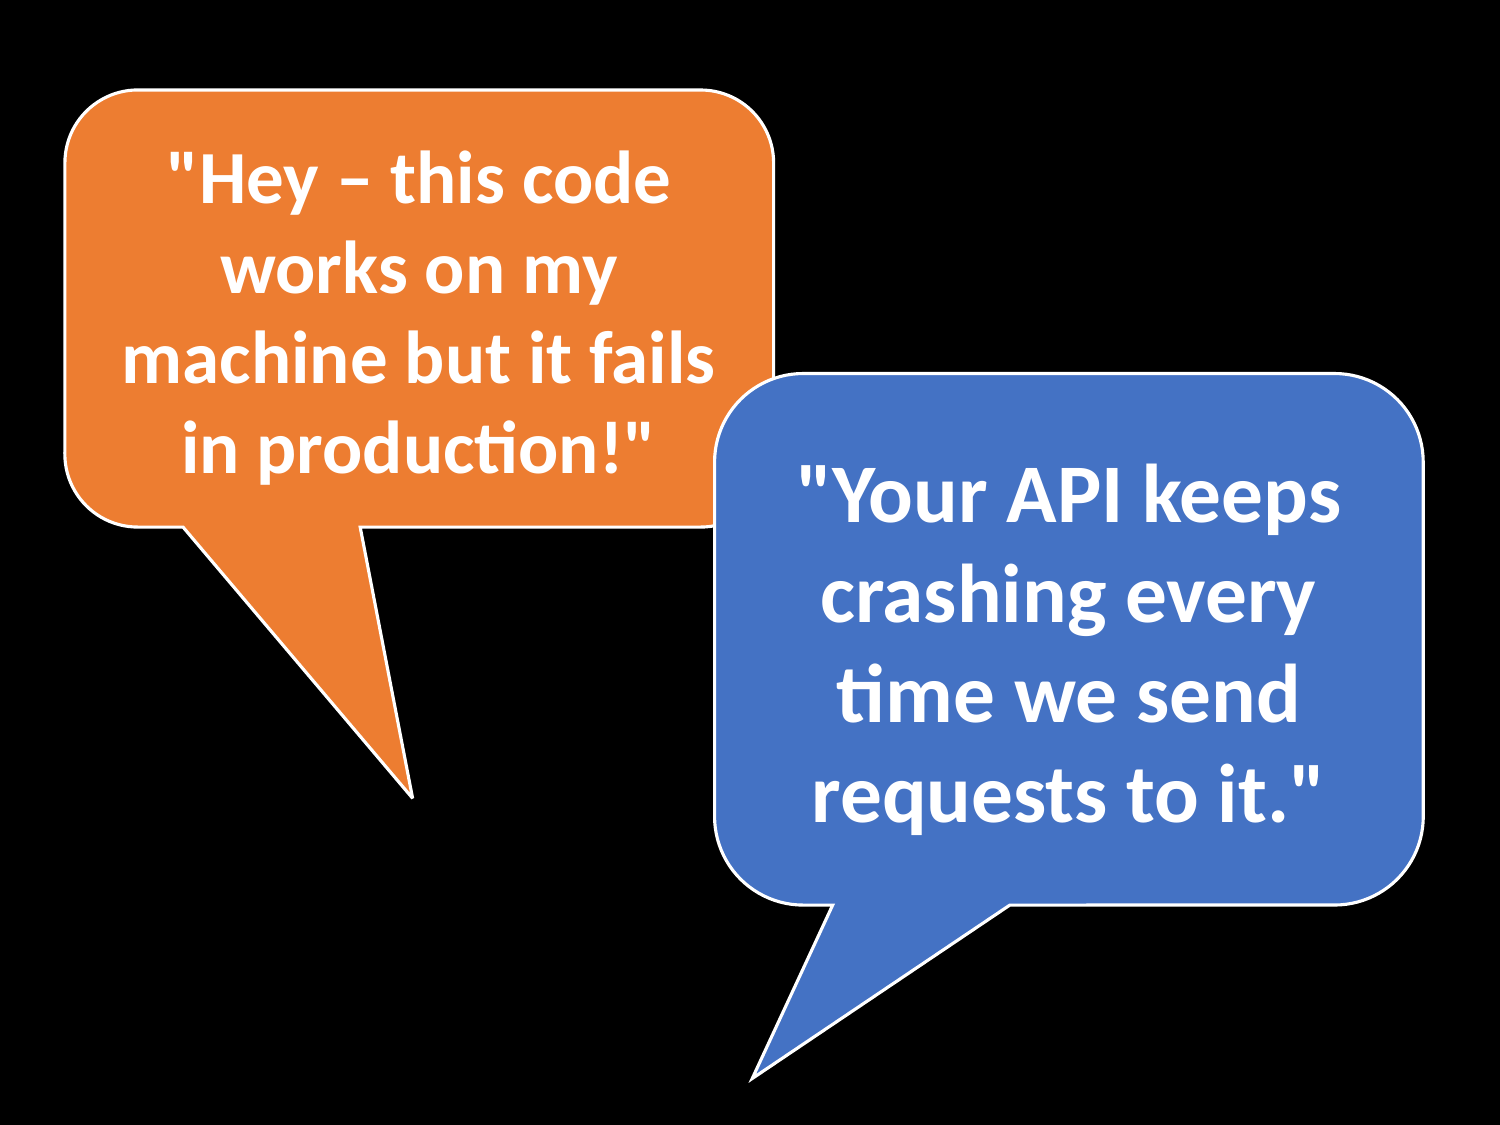

"Hey – this code works on my machine but it fails in production!"
"Your API keeps crashing every time we send requests to it."